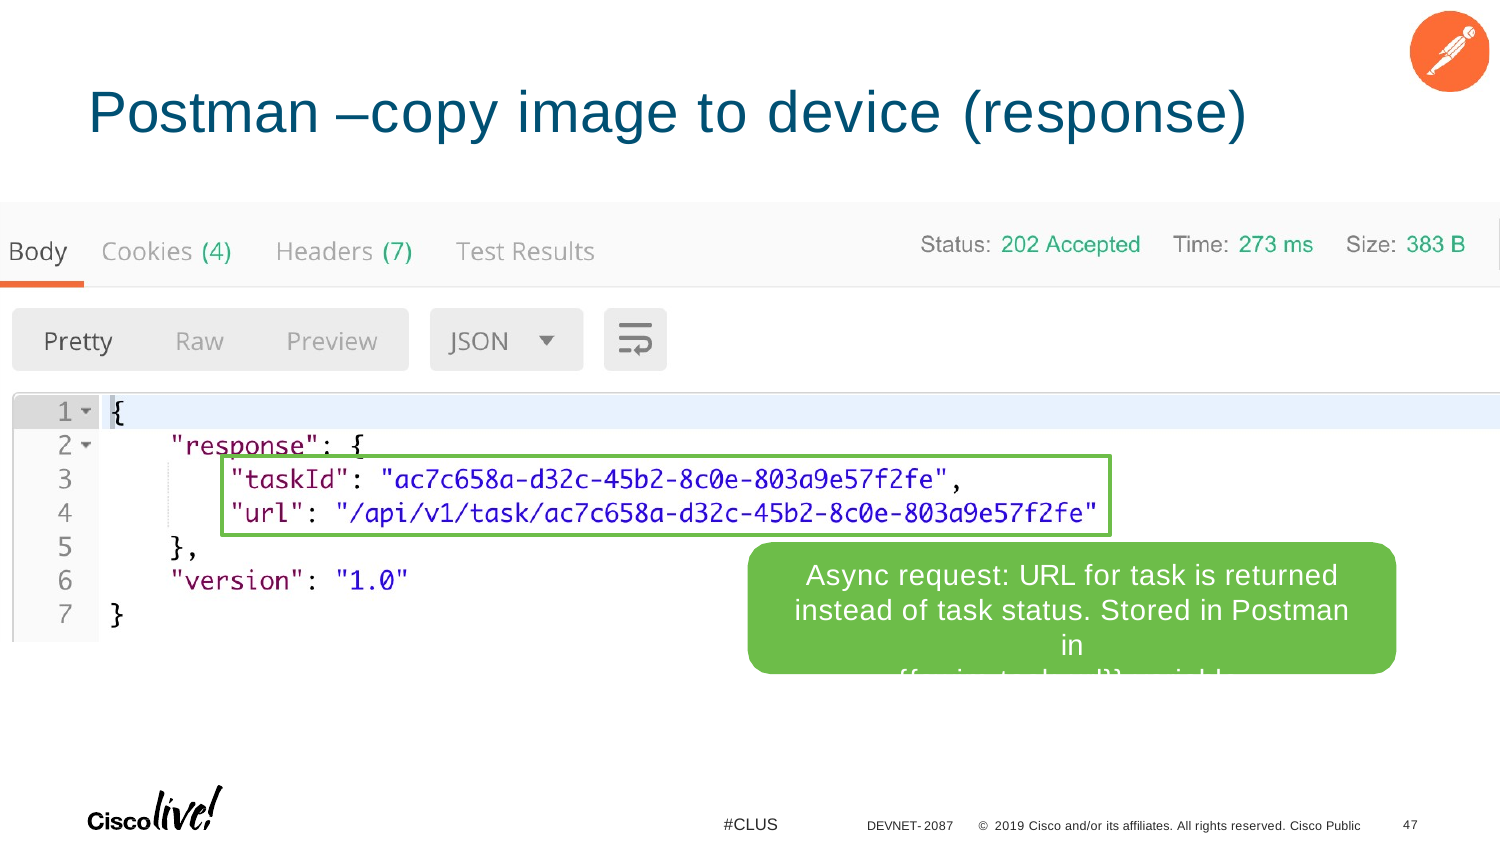

# Postman –copy image to device (response)

Async request: URL for task is returned
instead of task status. Stored in Postman in
{{swim-task-url}} variable.
#CLUS
47
DEVNET-2087
© 2019 Cisco and/or its affiliates. All rights reserved. Cisco Public